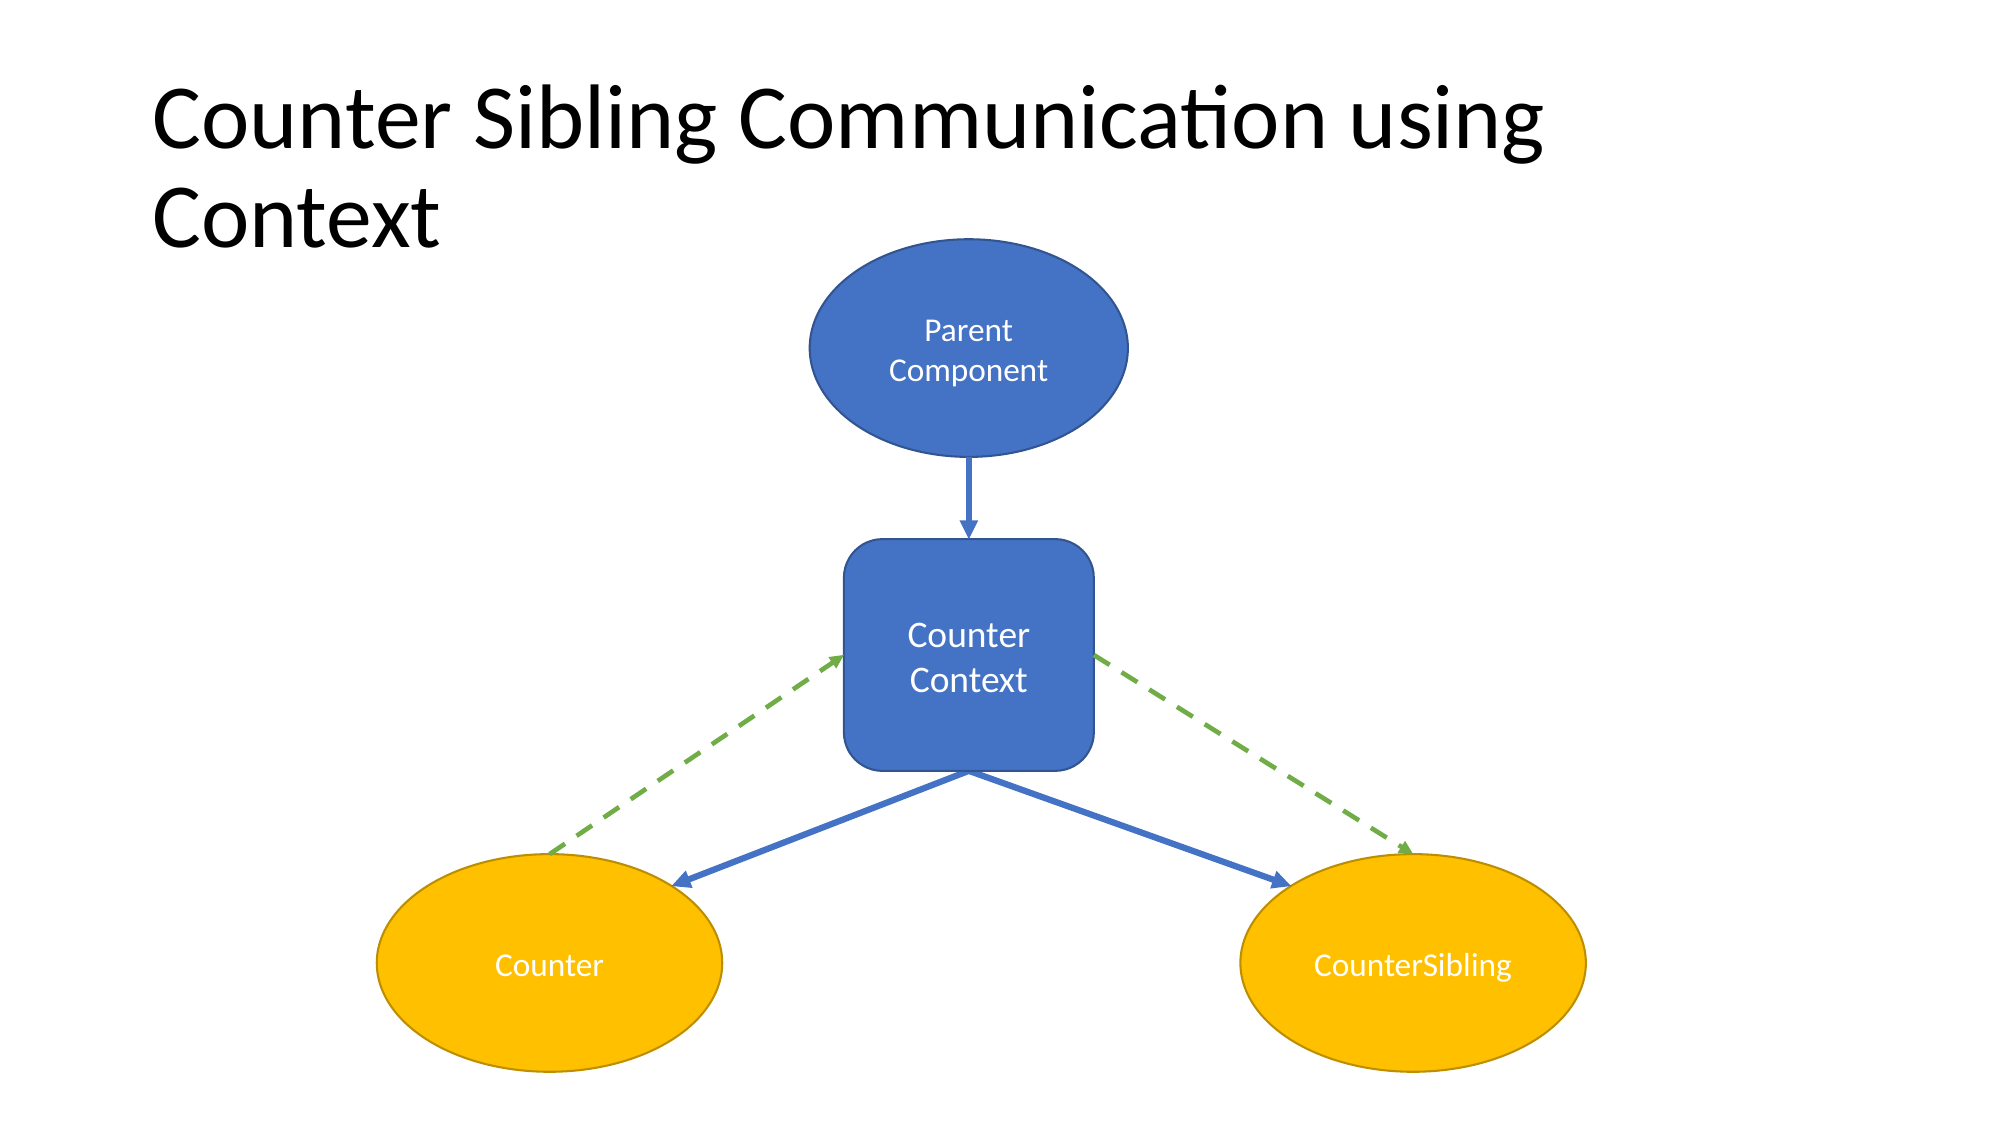

# Counter Sibling Communication using Context
Parent Component
Counter
Context
Counter
CounterSibling